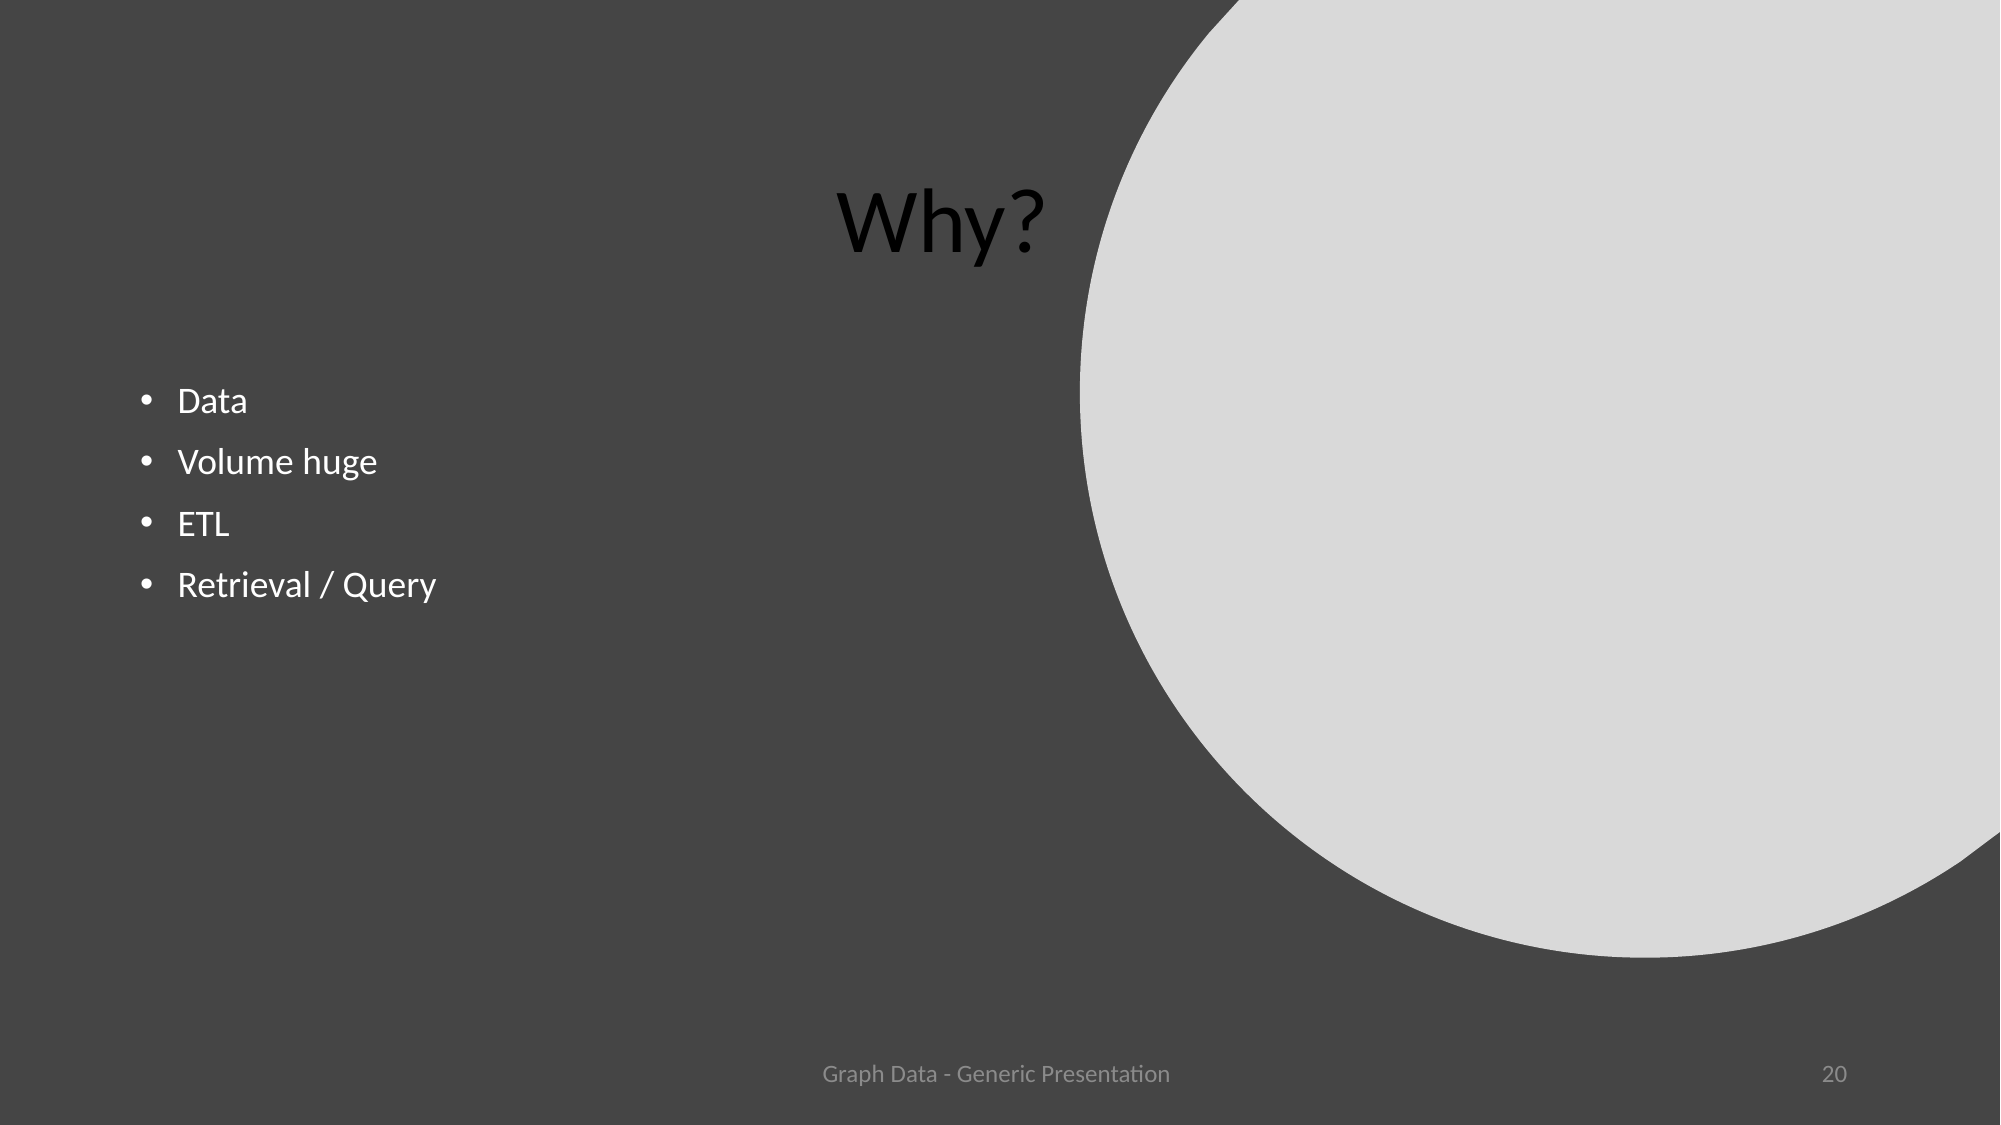

# Why?
Data
Volume huge
ETL
Retrieval / Query
Graph Data - Generic Presentation
20